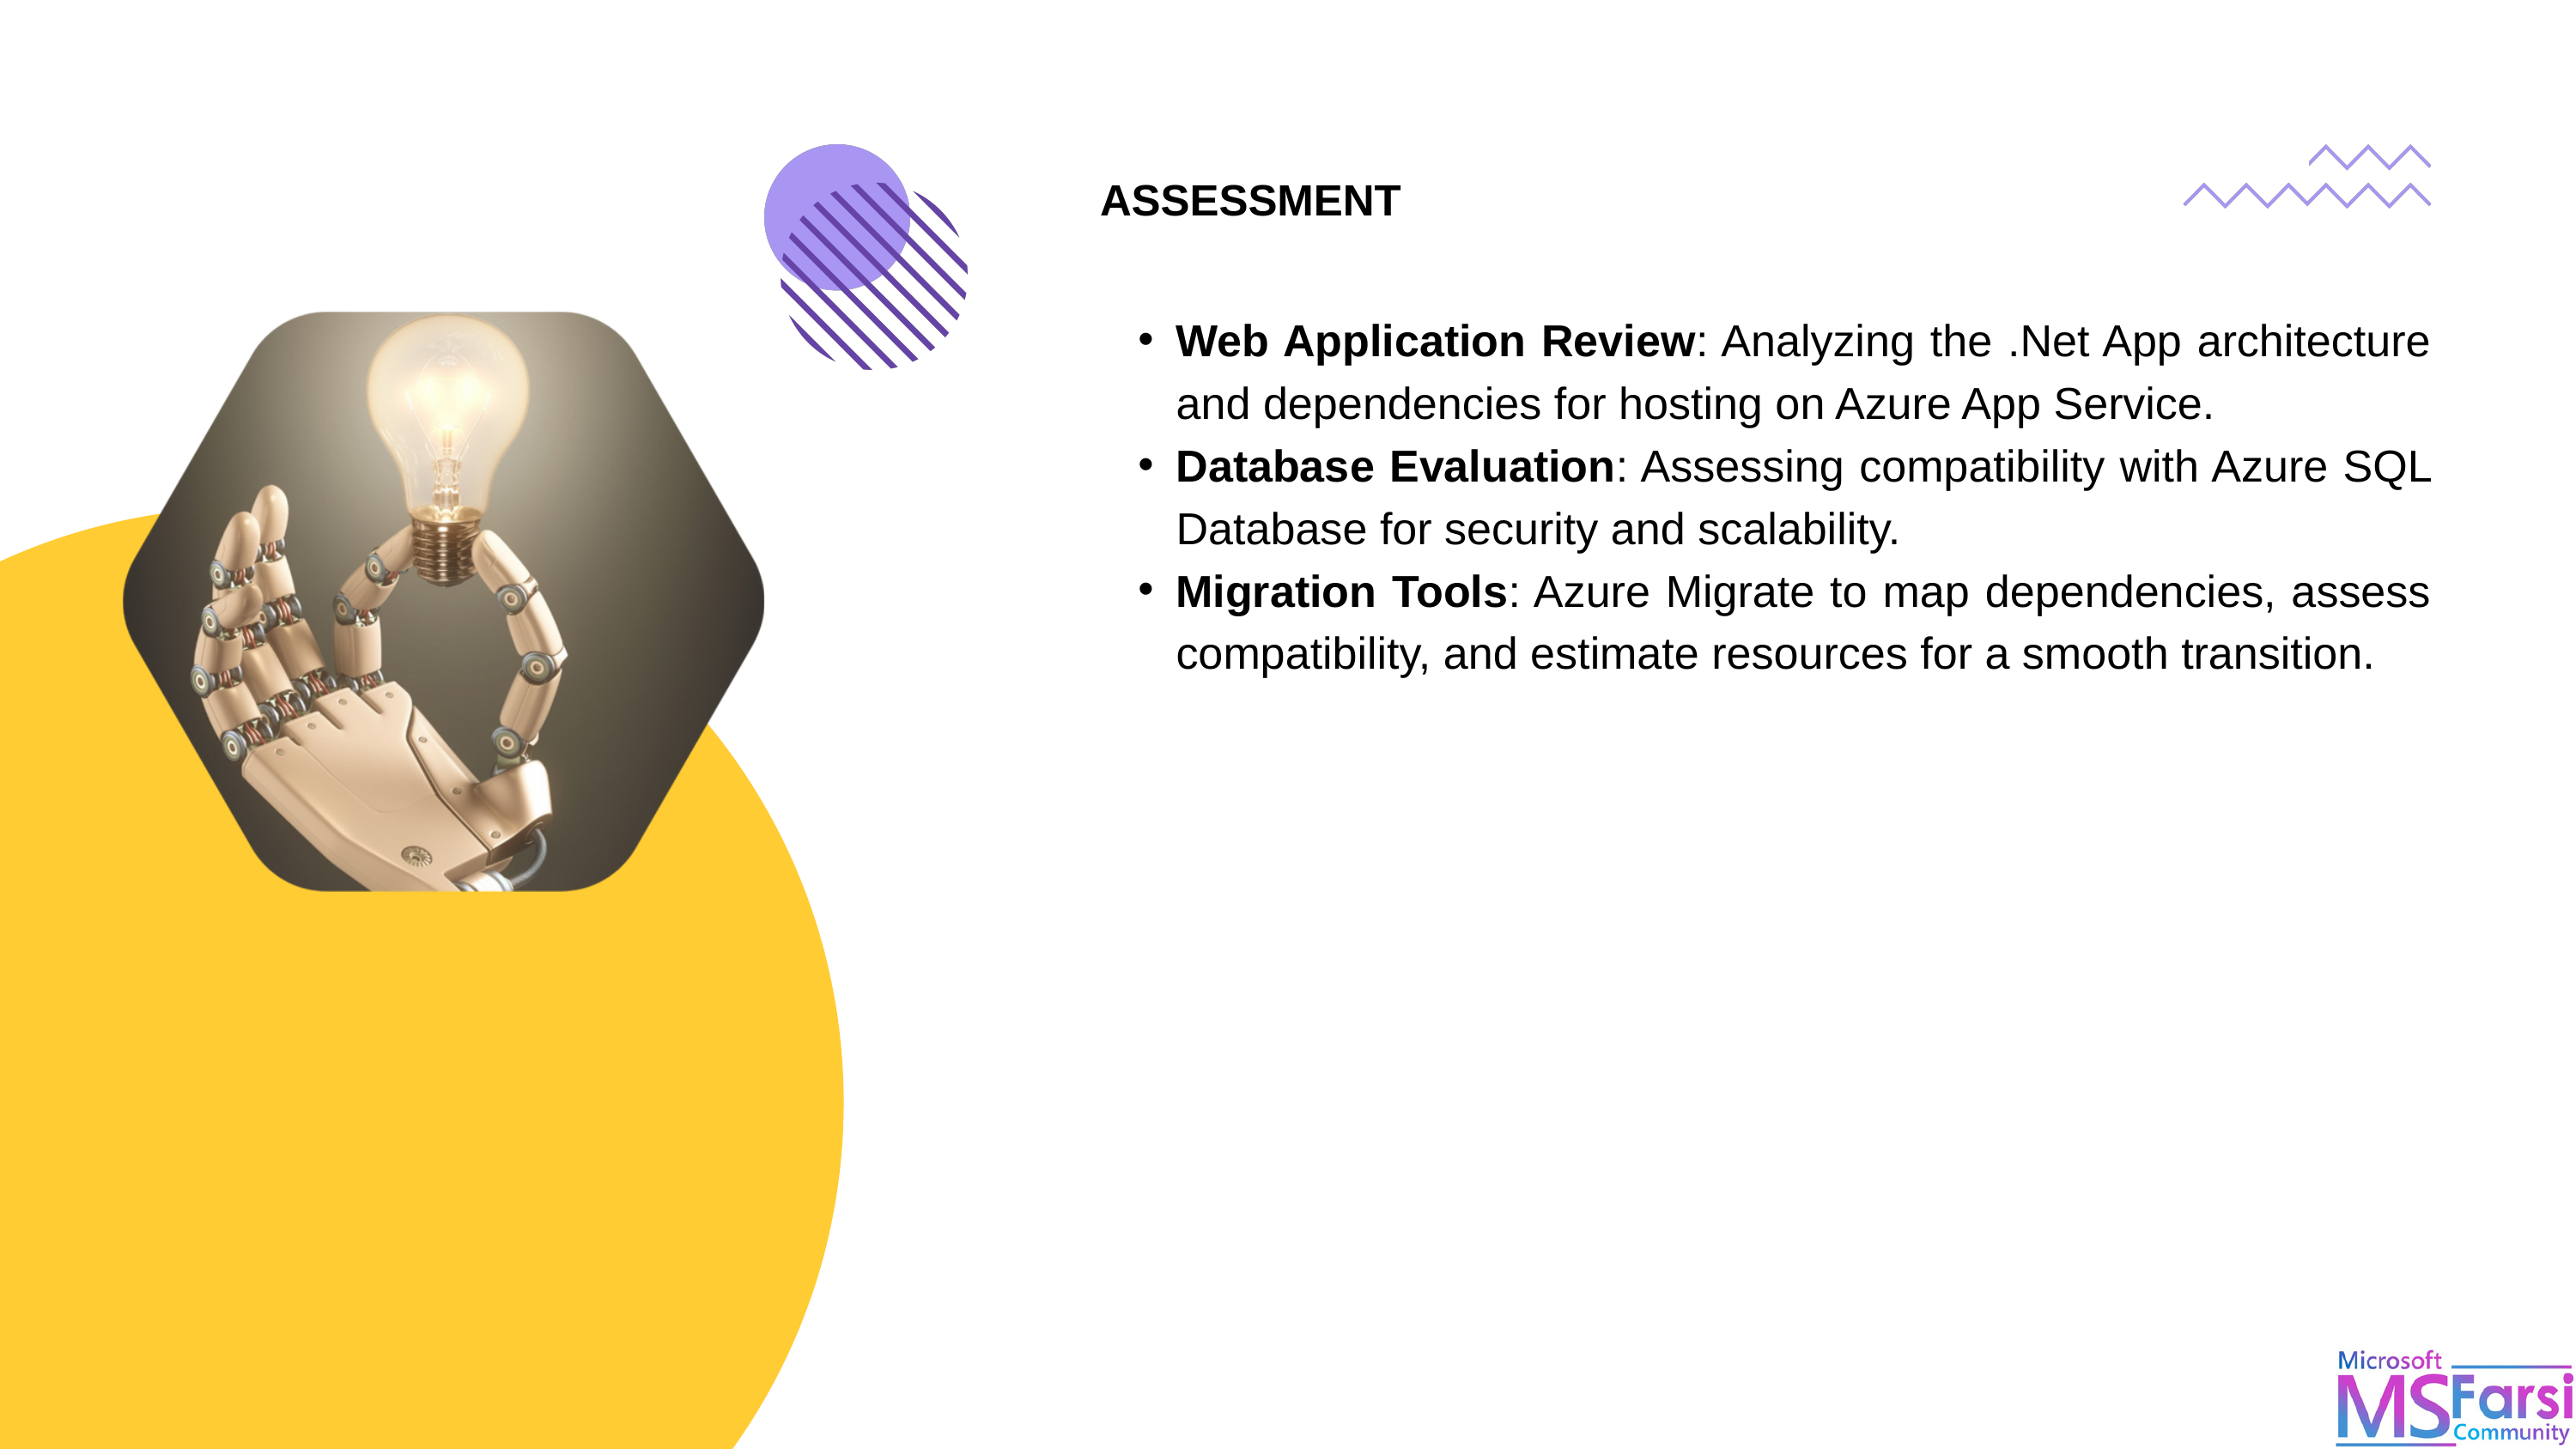

ASSESSMENT
Web Application Review: Analyzing the .Net App architecture and dependencies for hosting on Azure App Service.
Database Evaluation: Assessing compatibility with Azure SQL Database for security and scalability.
Migration Tools: Azure Migrate to map dependencies, assess compatibility, and estimate resources for a smooth transition.